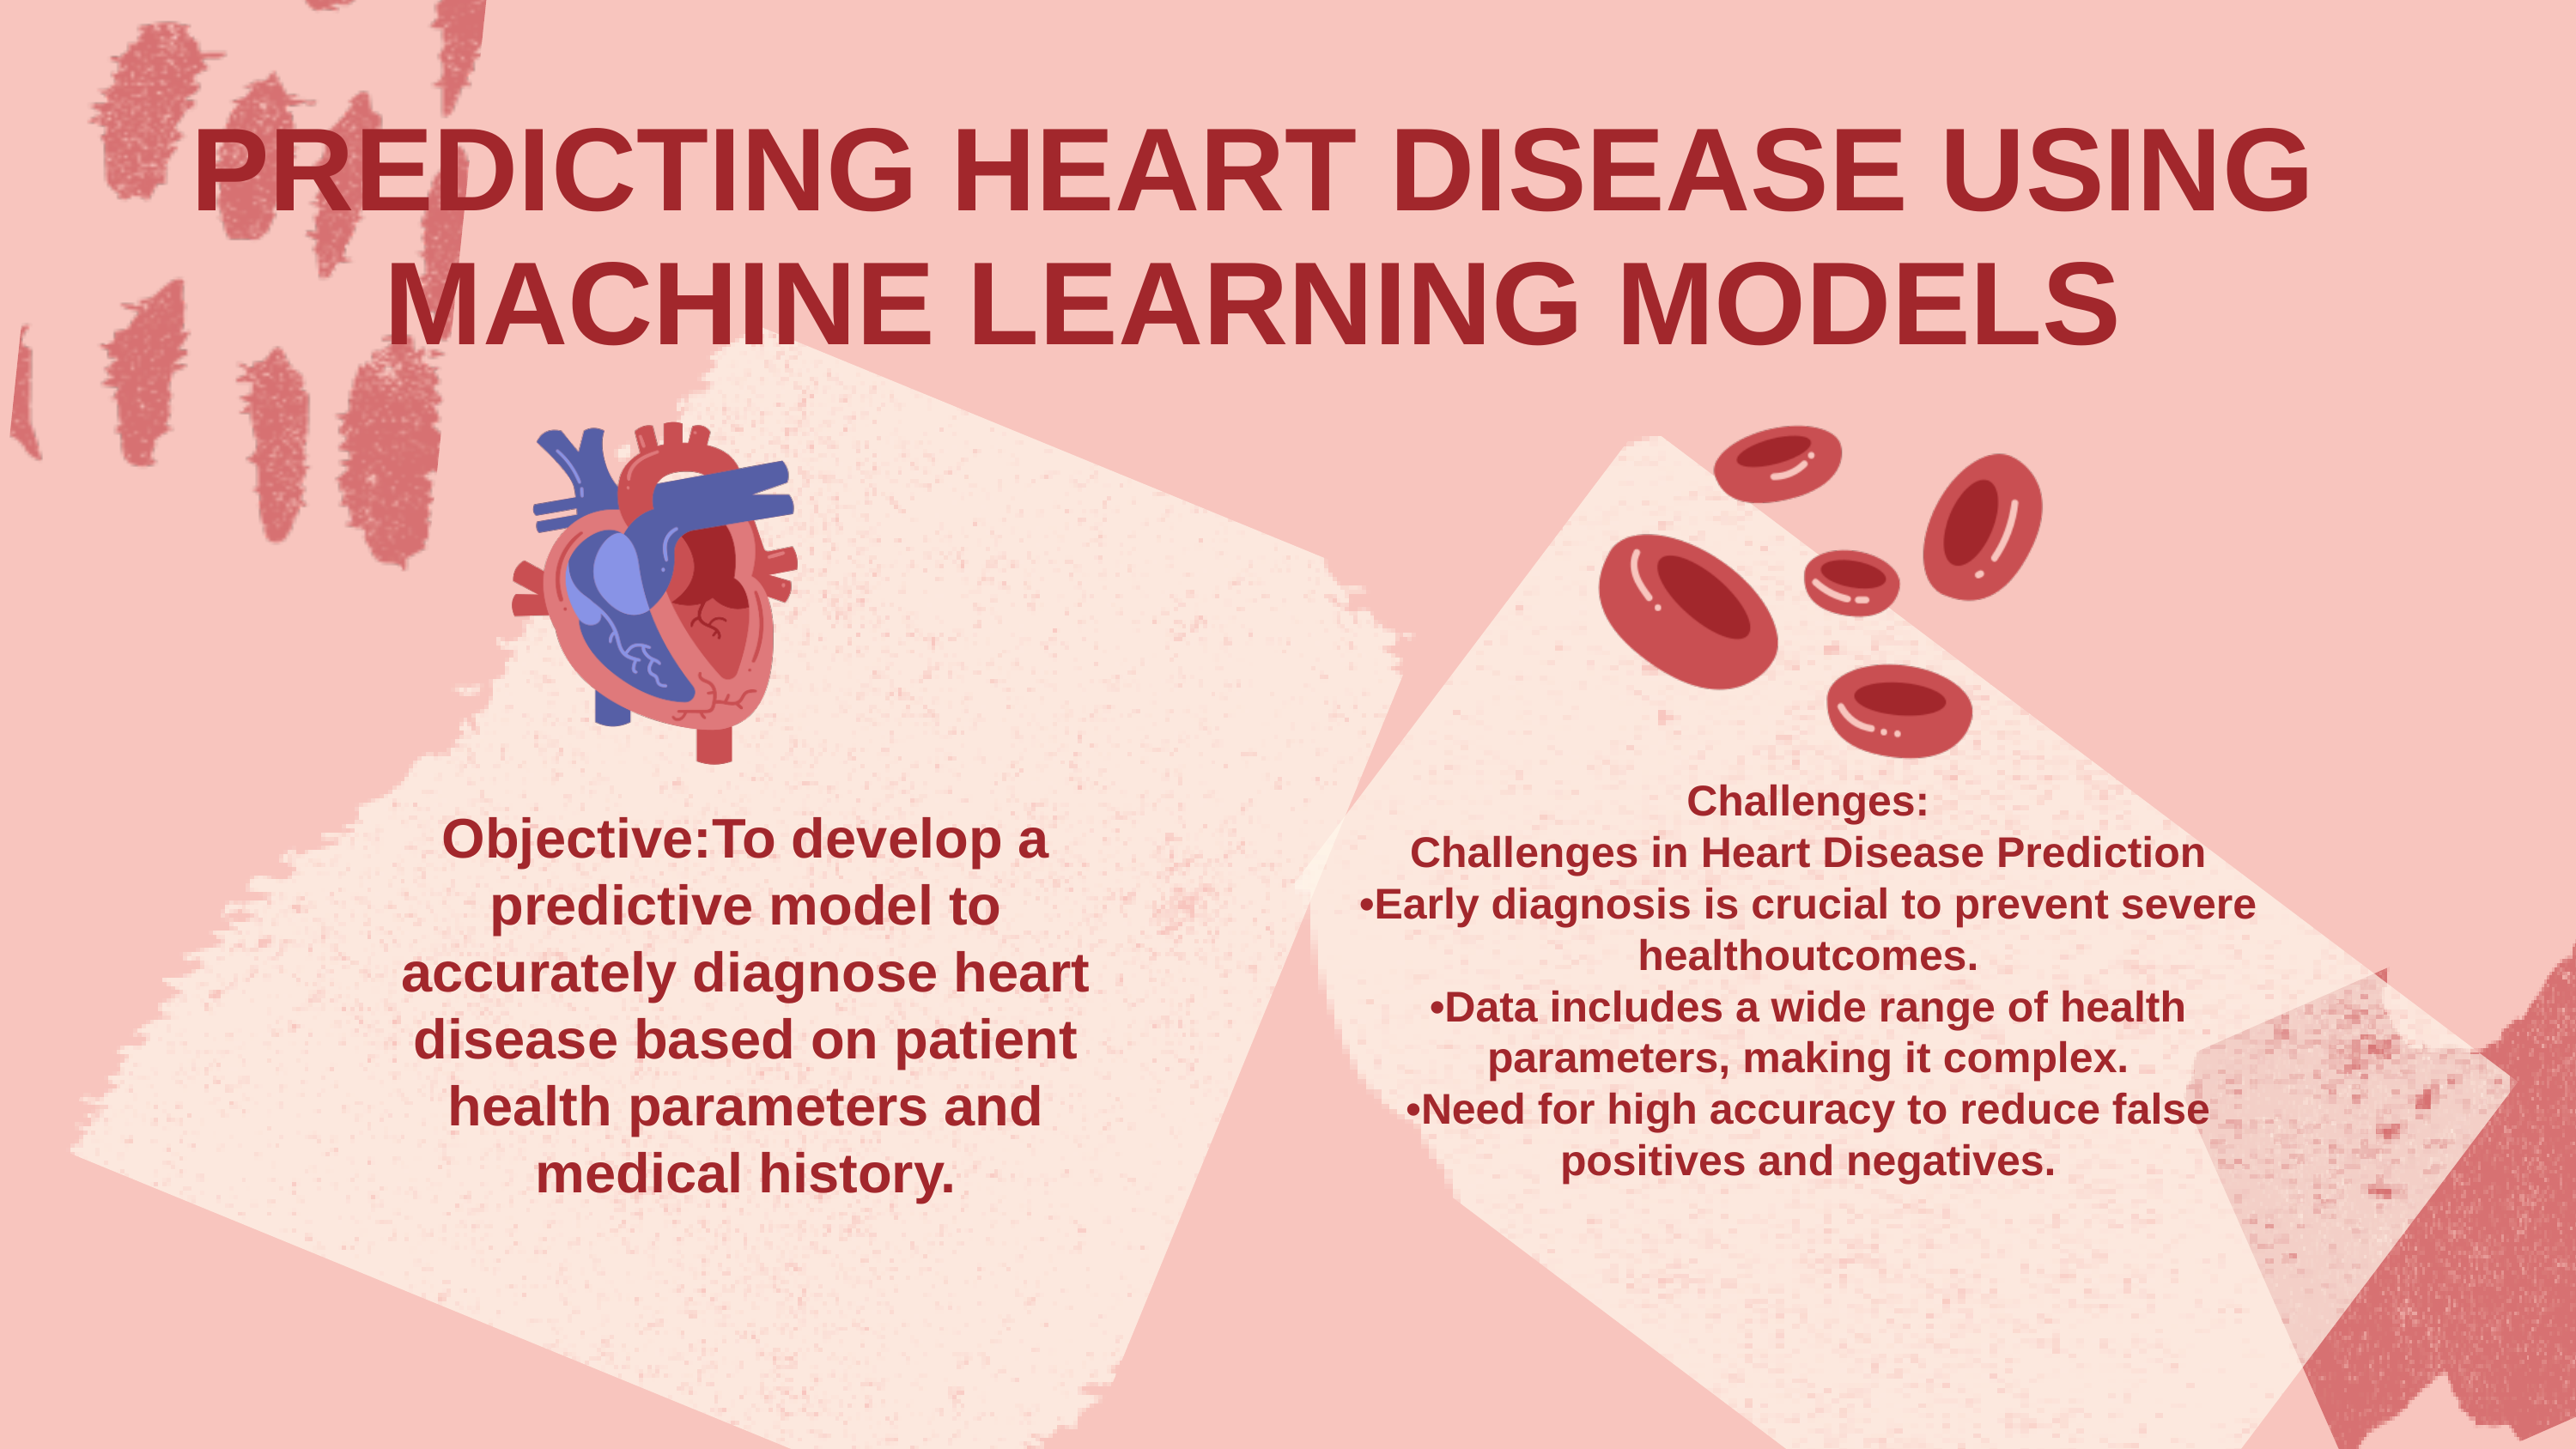

PREDICTING HEART DISEASE USING MACHINE LEARNING MODELS

Challenges:
Challenges in Heart Disease Prediction
•Early diagnosis is crucial to prevent severe healthoutcomes.
•Data includes a wide range of health parameters, making it complex.
•Need for high accuracy to reduce false positives and negatives.

Objective:To develop a predictive model to accurately diagnose heart disease based on patient health parameters and medical history.